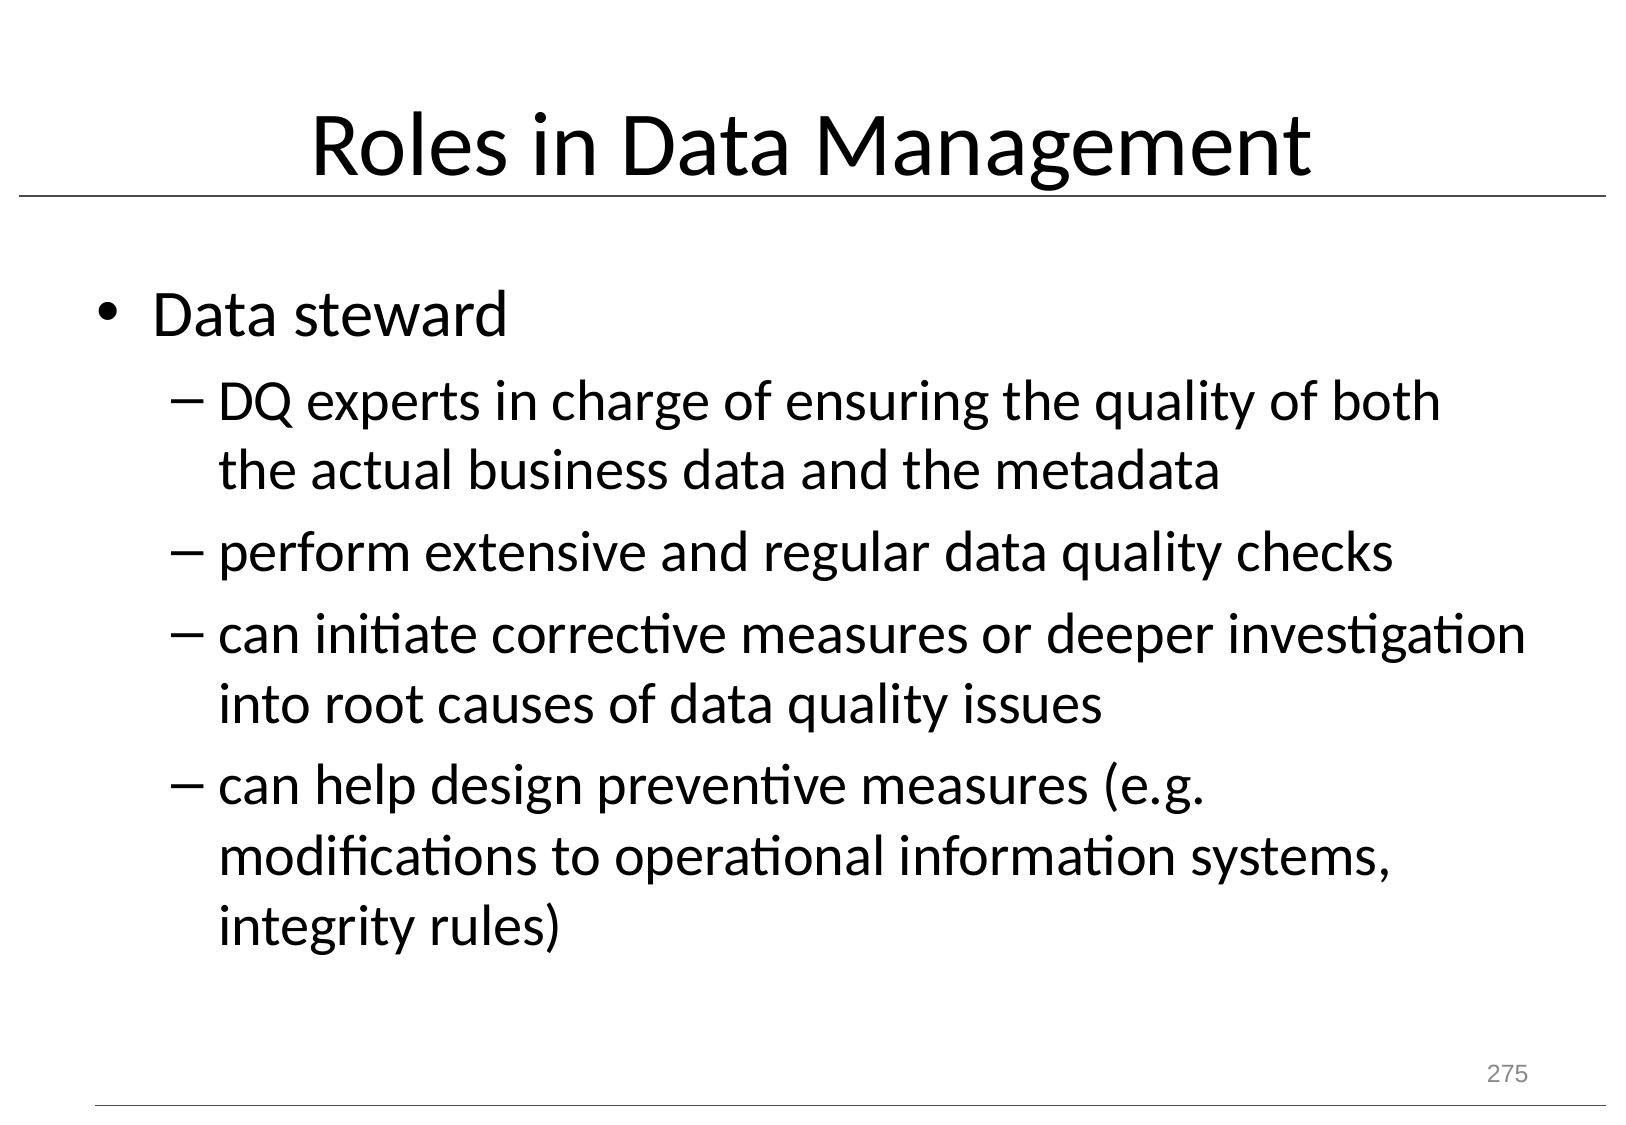

# Roles in Data Management
Data steward
DQ experts in charge of ensuring the quality of both the actual business data and the metadata
perform extensive and regular data quality checks
can initiate corrective measures or deeper investigation into root causes of data quality issues
can help design preventive measures (e.g. modifications to operational information systems, integrity rules)

275